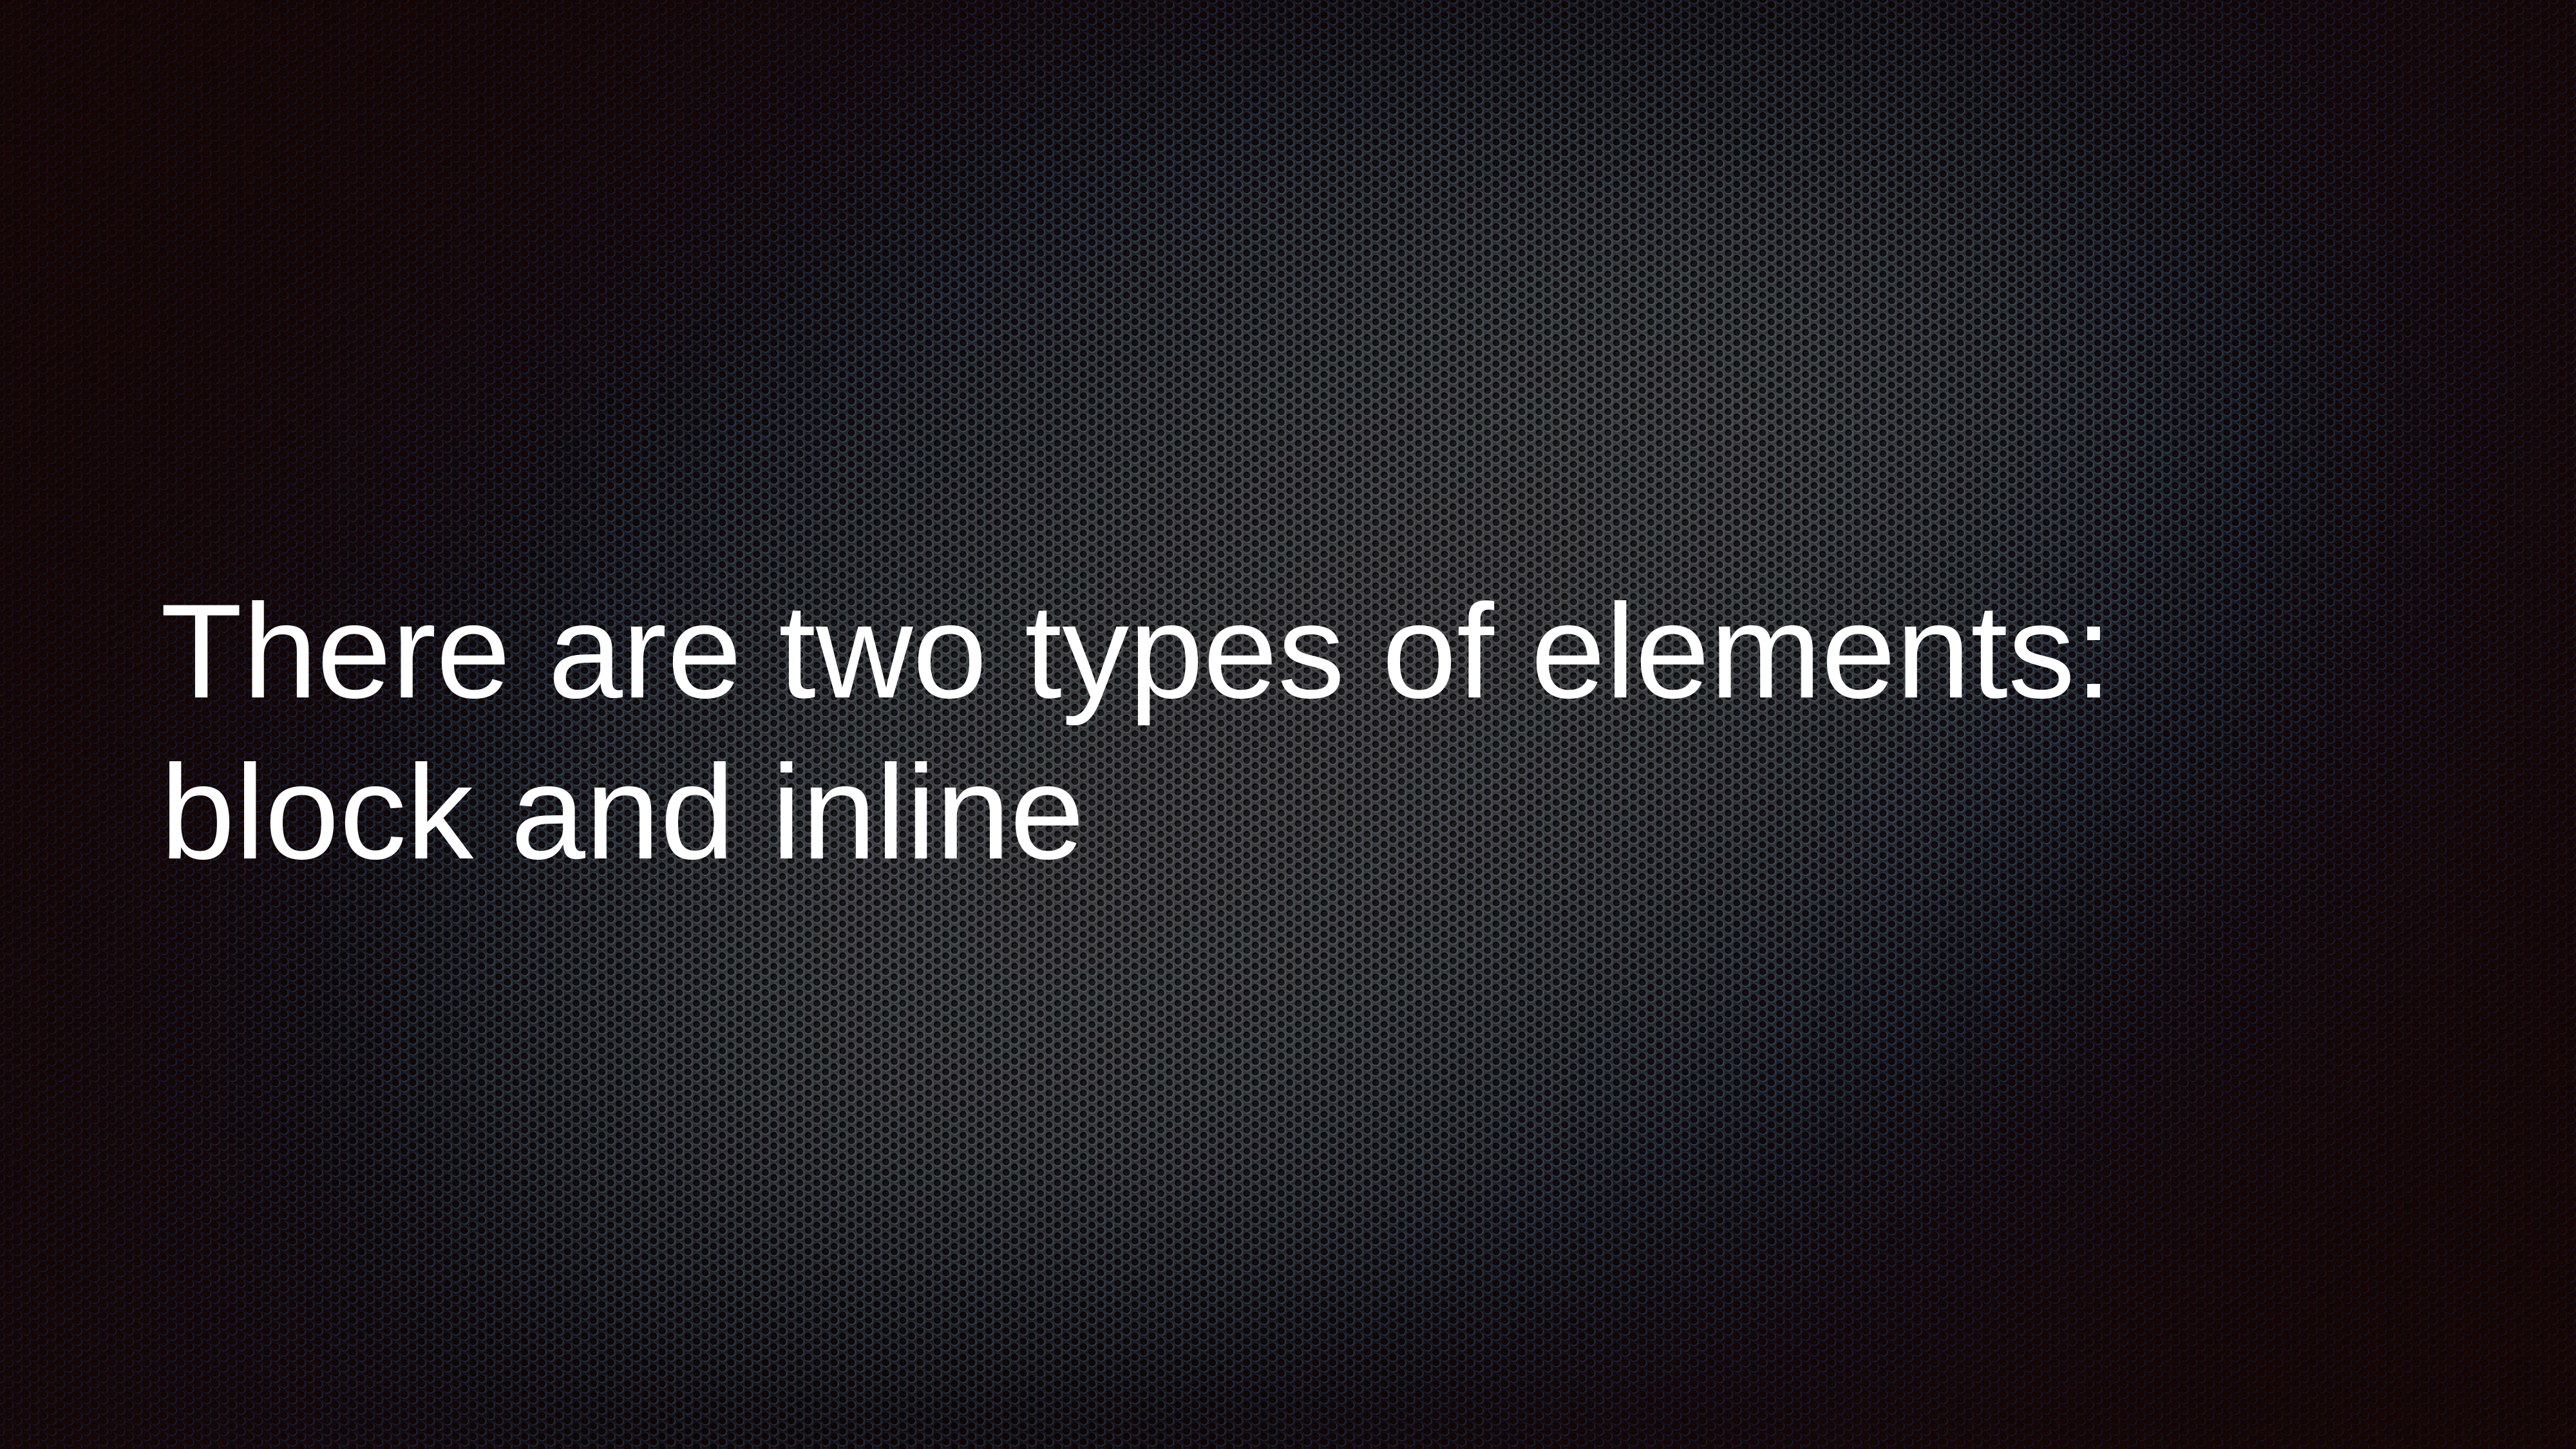

# There are two types of elements:
block and inline